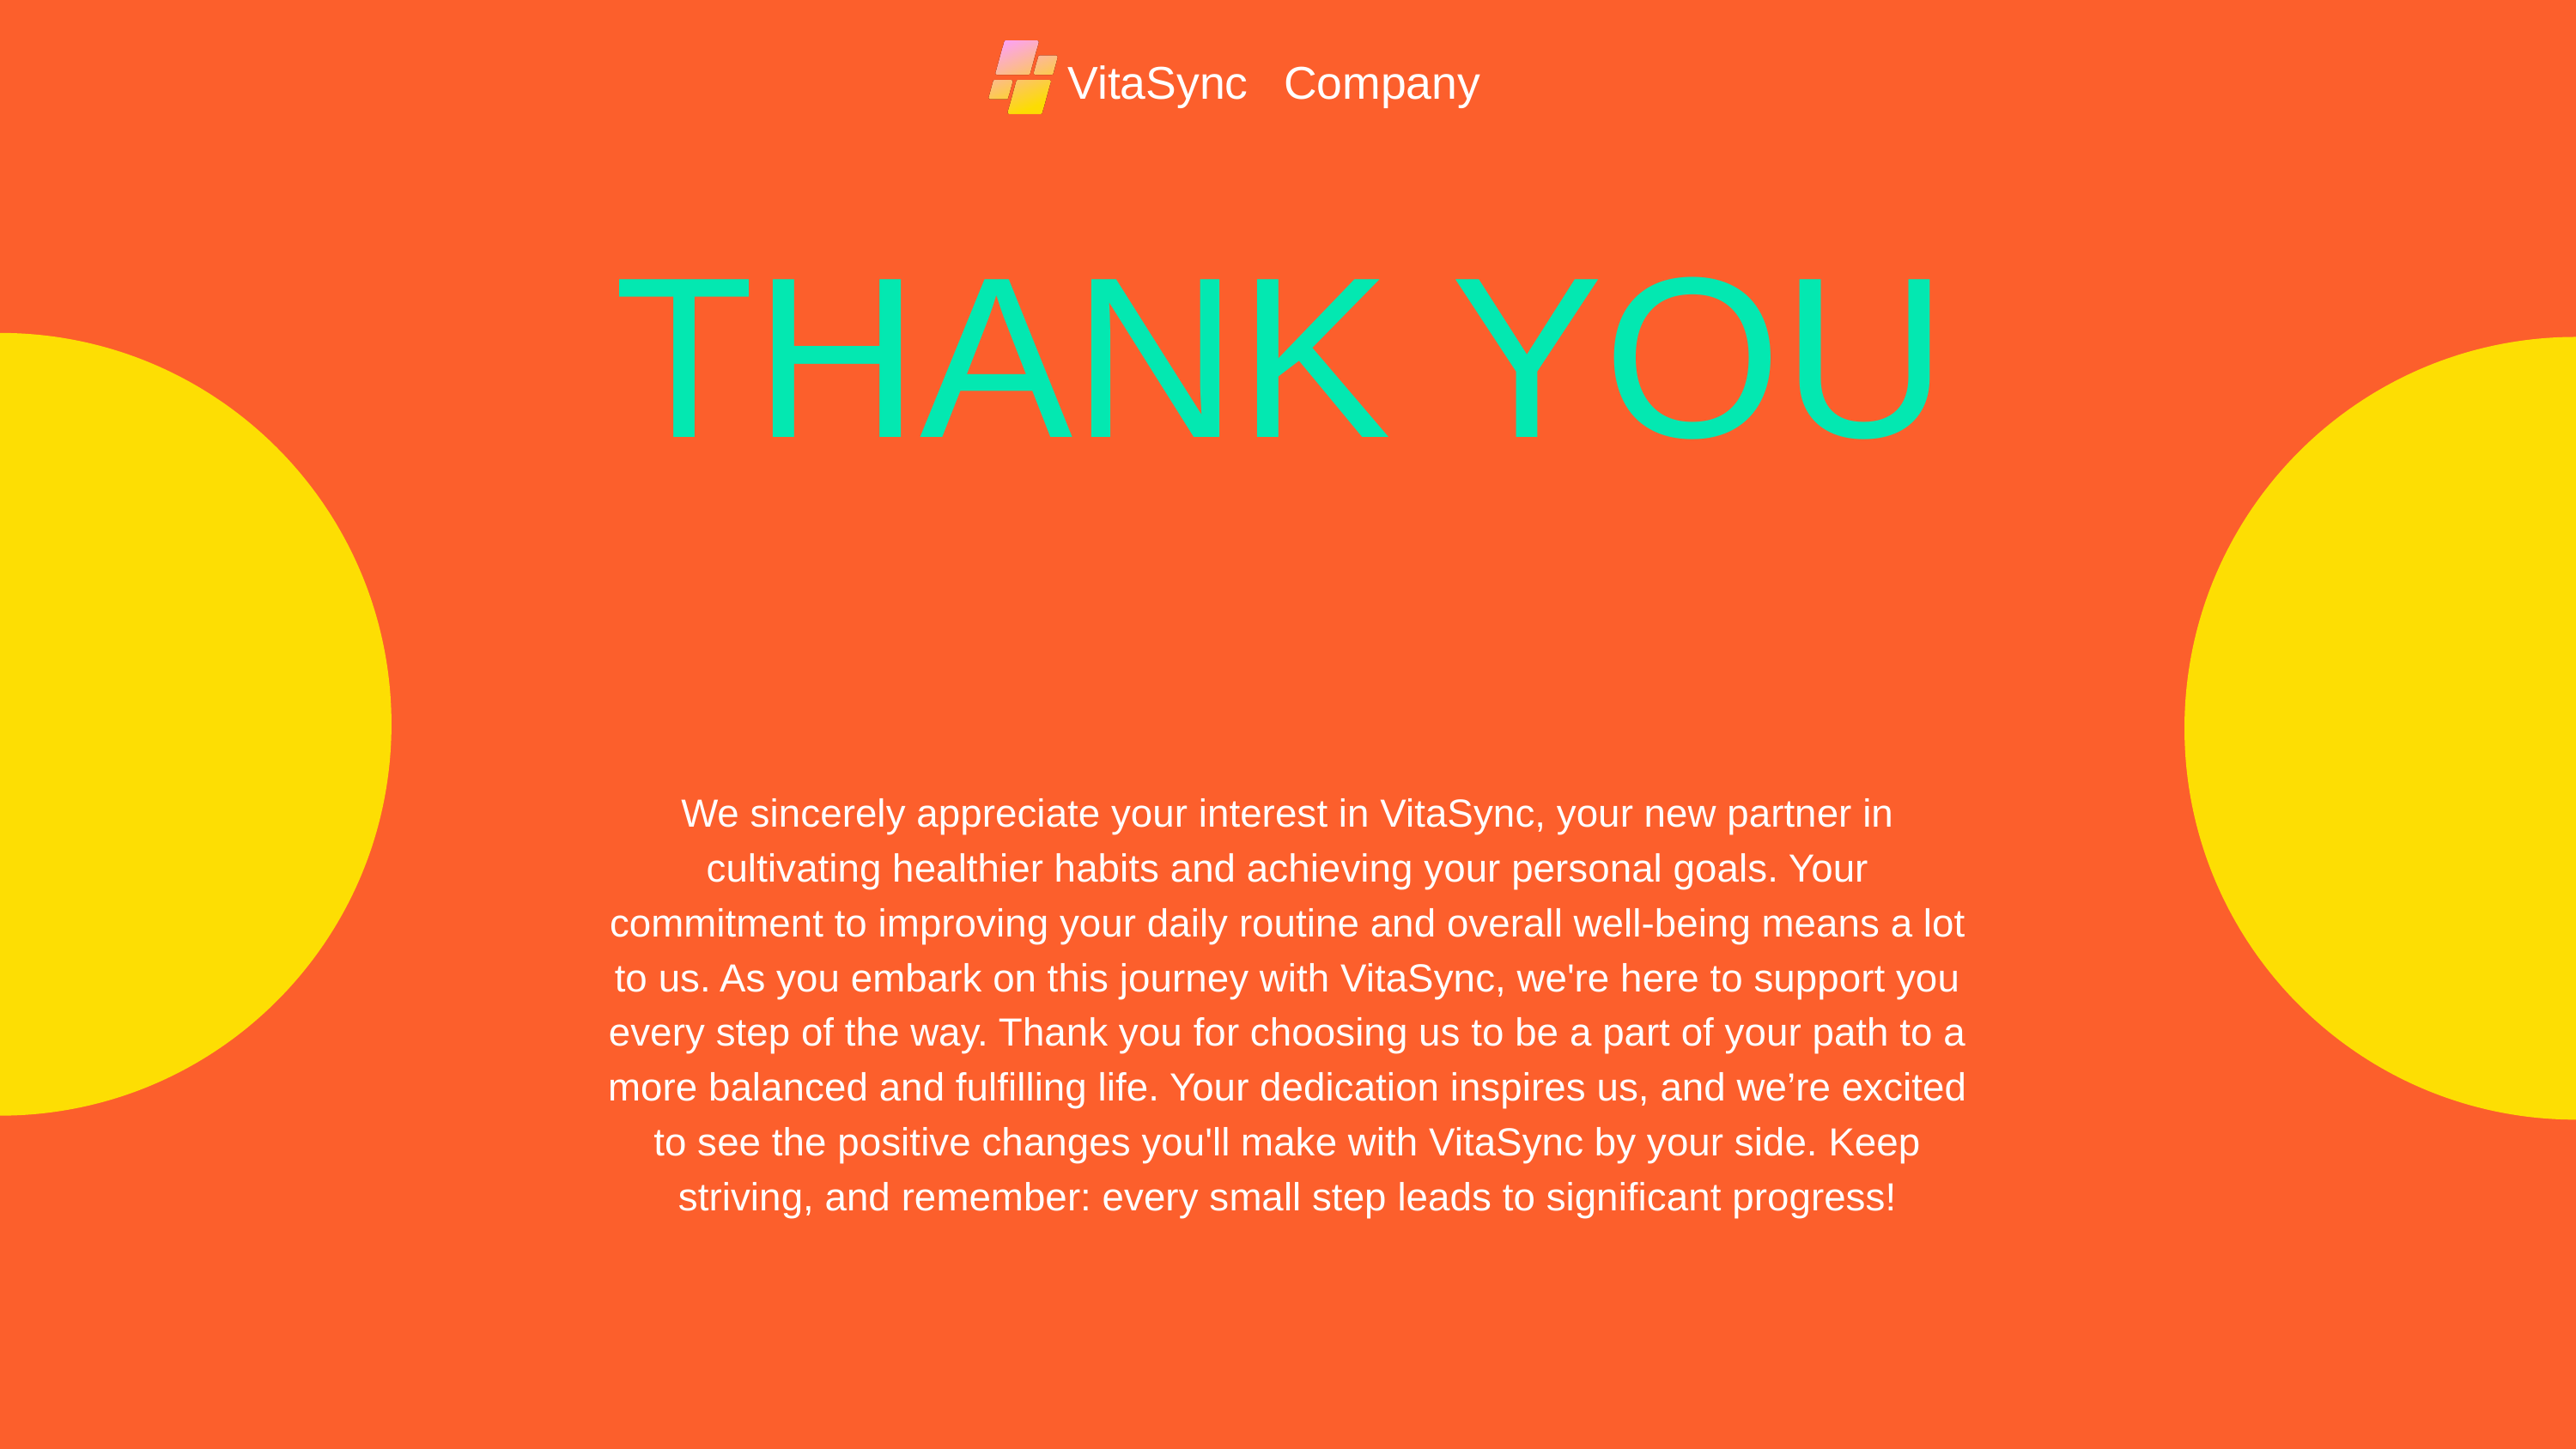

VitaSync
Company
THANK YOU

We sincerely appreciate your interest in VitaSync, your new partner in cultivating healthier habits and achieving your personal goals. Your commitment to improving your daily routine and overall well-being means a lot to us. As you embark on this journey with VitaSync, we're here to support you every step of the way. Thank you for choosing us to be a part of your path to a more balanced and fulfilling life. Your dedication inspires us, and we’re excited to see the positive changes you'll make with VitaSync by your side. Keep striving, and remember: every small step leads to significant progress!